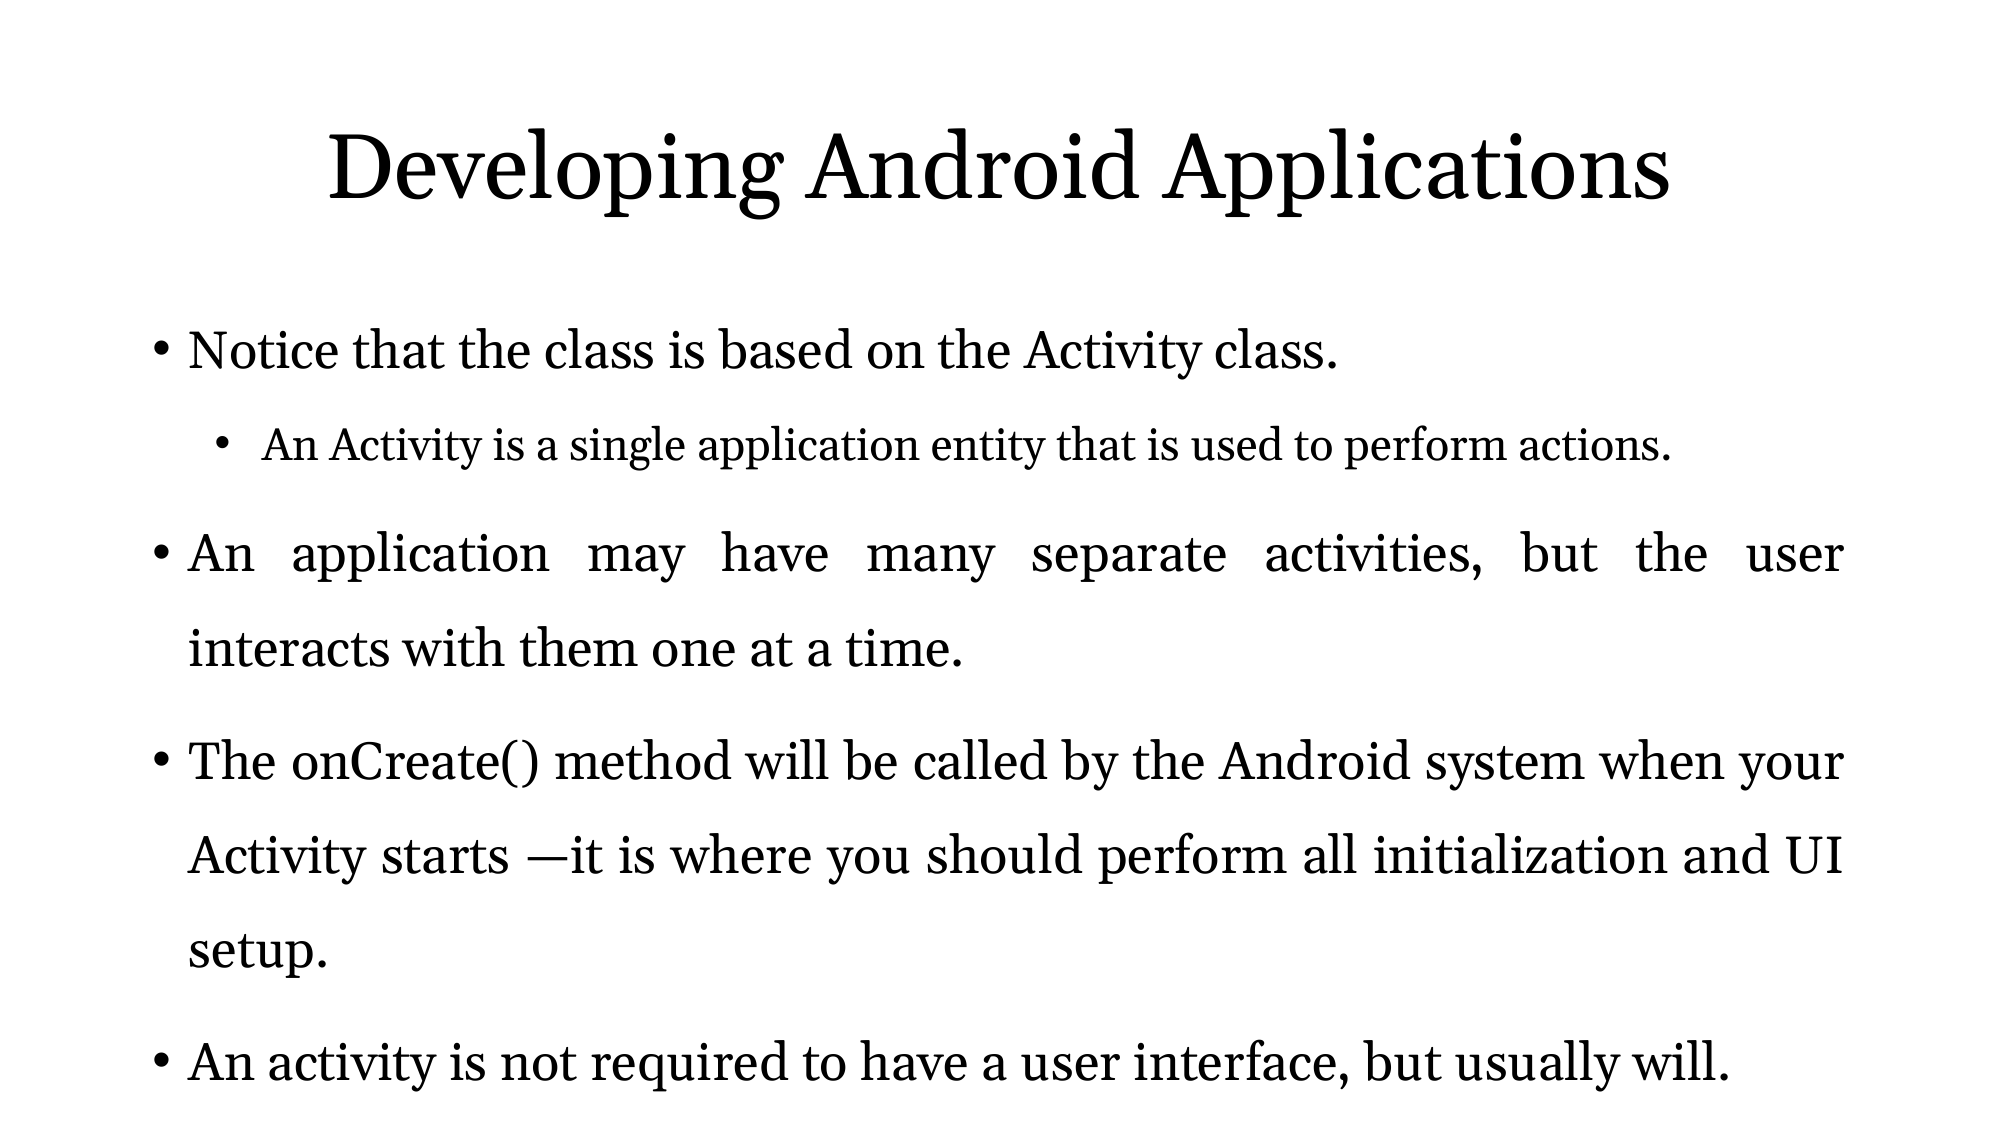

# Developing Android Applications
Notice that the class is based on the Activity class.
An Activity is a single application entity that is used to perform actions.
An application may have many separate activities, but the user interacts with them one at a time.
The onCreate() method will be called by the Android system when your Activity starts —it is where you should perform all initialization and UI setup.
An activity is not required to have a user interface, but usually will.